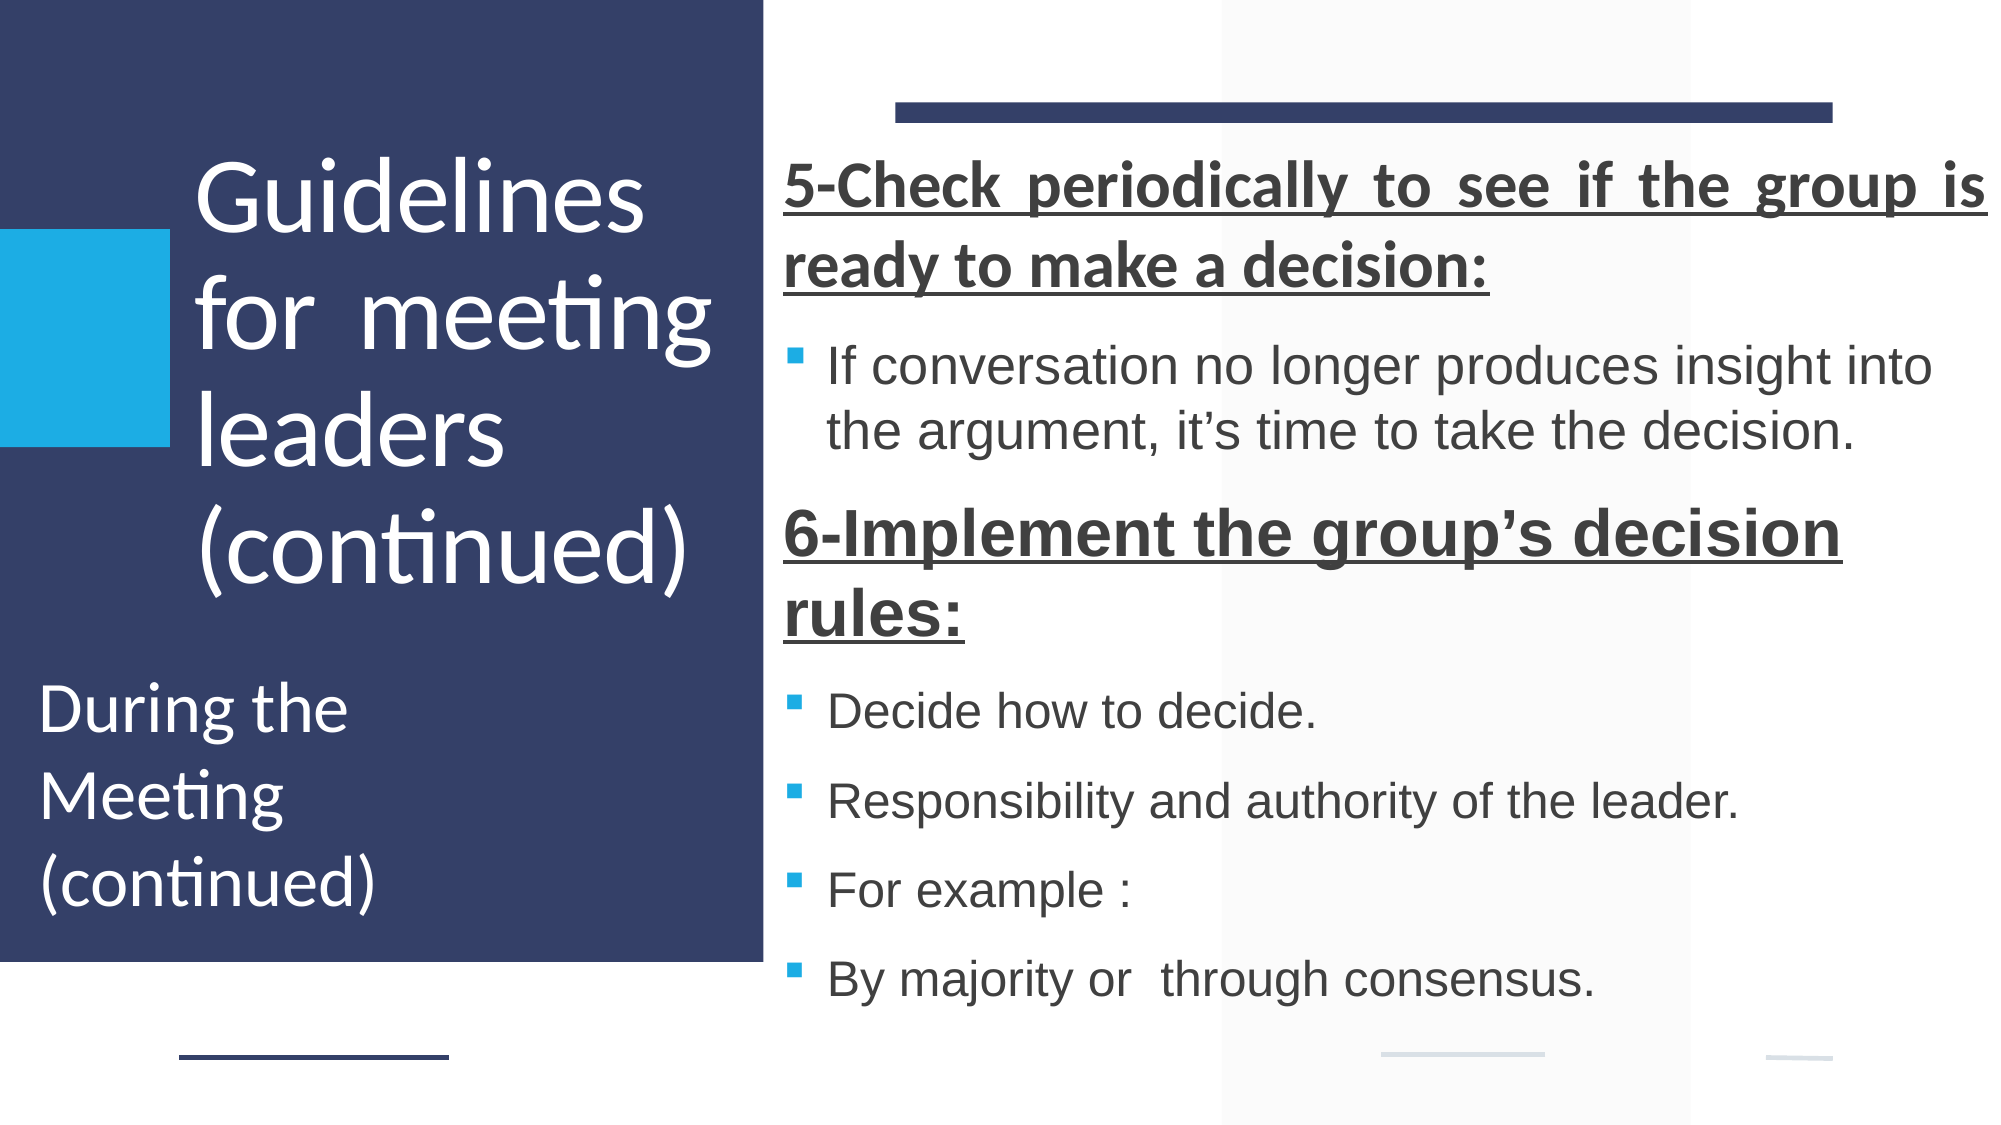

# Guidelines for meeting leaders (continued)
5-Check periodically to see if the group is ready to make a decision:
If conversation no longer produces insight into the argument, it’s time to take the decision.
6-Implement the group’s decision rules:
Decide how to decide.
Responsibility and authority of the leader.
For example :
By majority or  through consensus.

During the Meeting (continued)